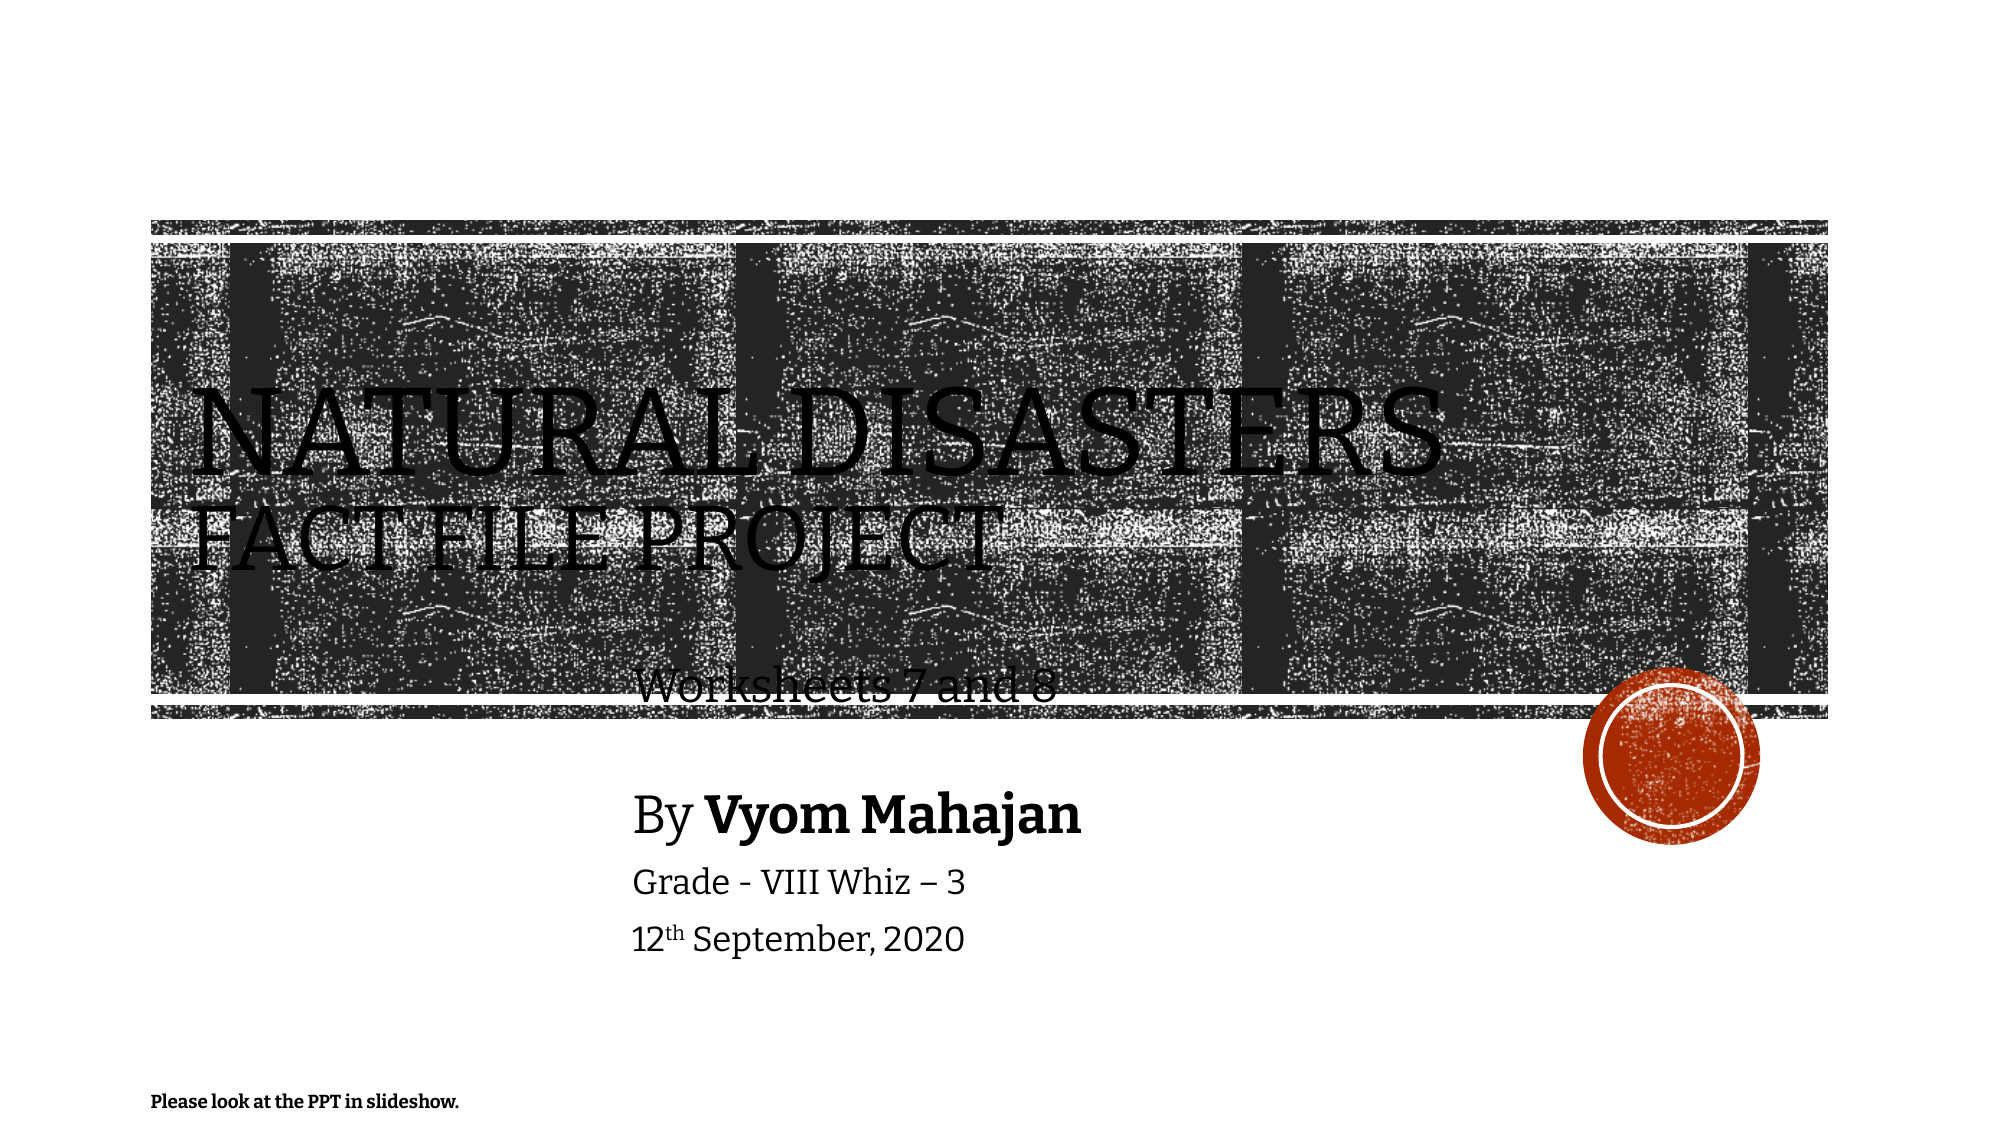

# Natural Disasters Fact File Project
Worksheets 7 and 8

By Vyom Mahajan
Grade - VIII Whiz – 3
12th September, 2020
Please look at the PPT in slideshow.